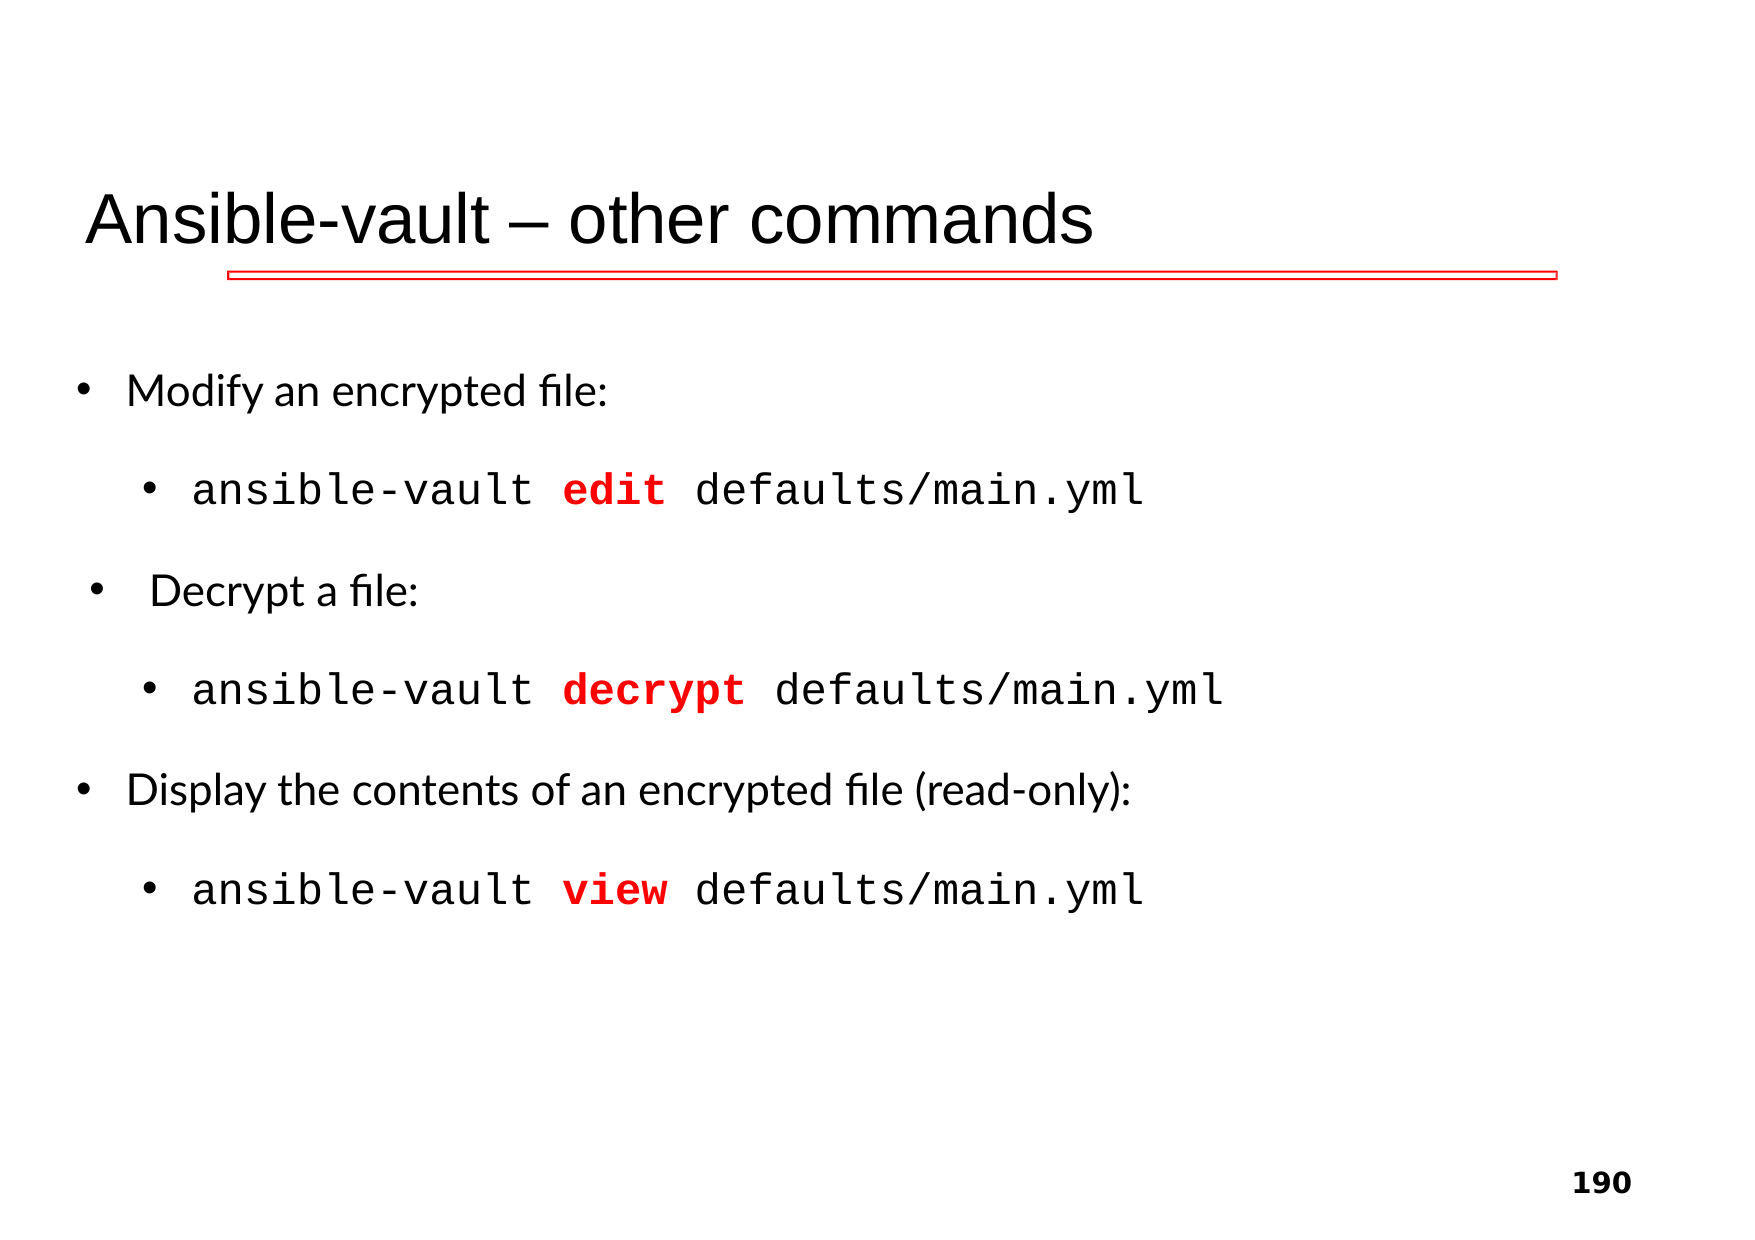

# Ansible-vault – other commands
Modify an encrypted file:

ansible-vault edit defaults/main.yml

Decrypt a file:

ansible-vault decrypt defaults/main.yml

Display the contents of an encrypted file (read-only):

ansible-vault view defaults/main.yml
190